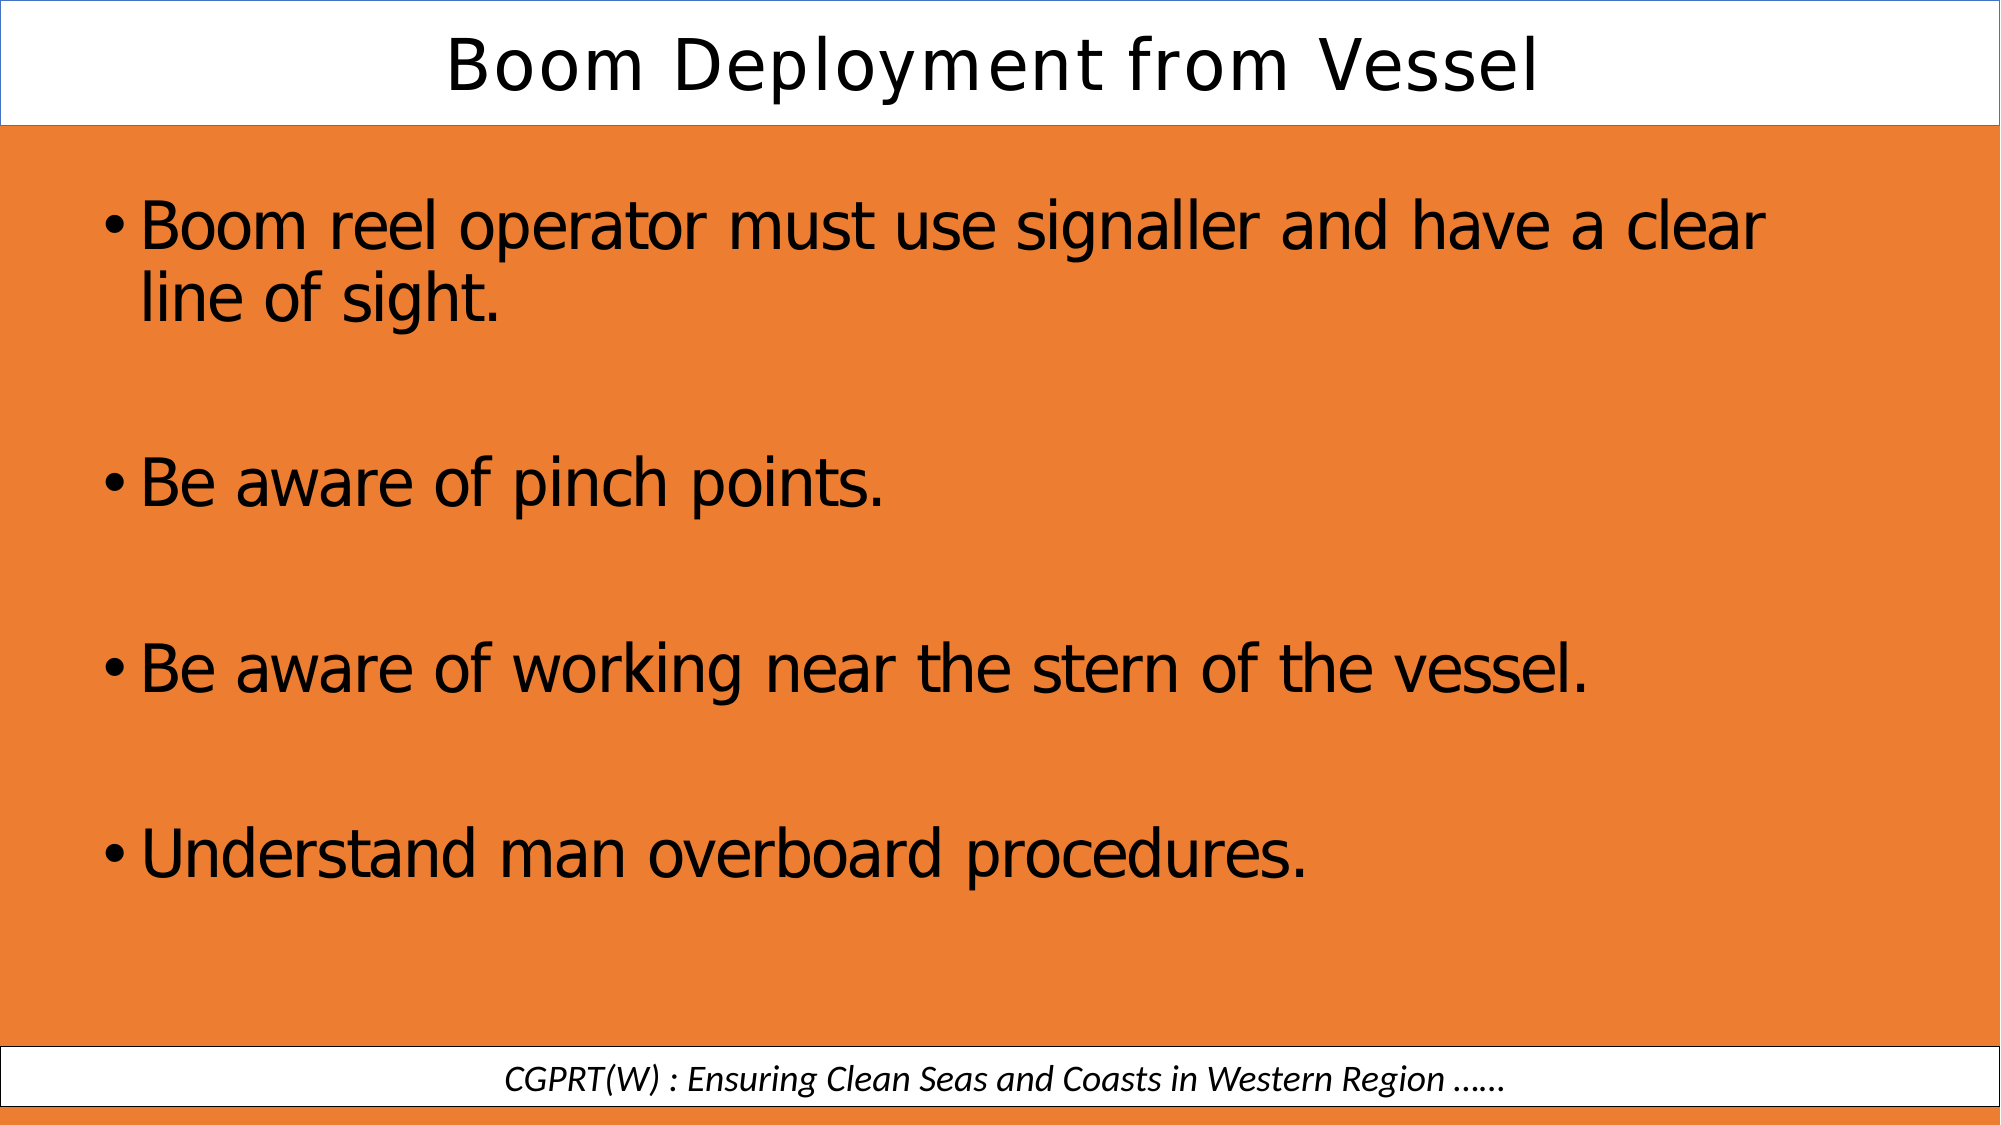

Boom Deployment from Vessel
Boom reel operator must use signaller and have a clear line of sight.

Be aware of pinch points.

Be aware of working near the stern of the vessel.

Understand man overboard procedures.

 CGPRT(W) : Ensuring Clean Seas and Coasts in Western Region ……